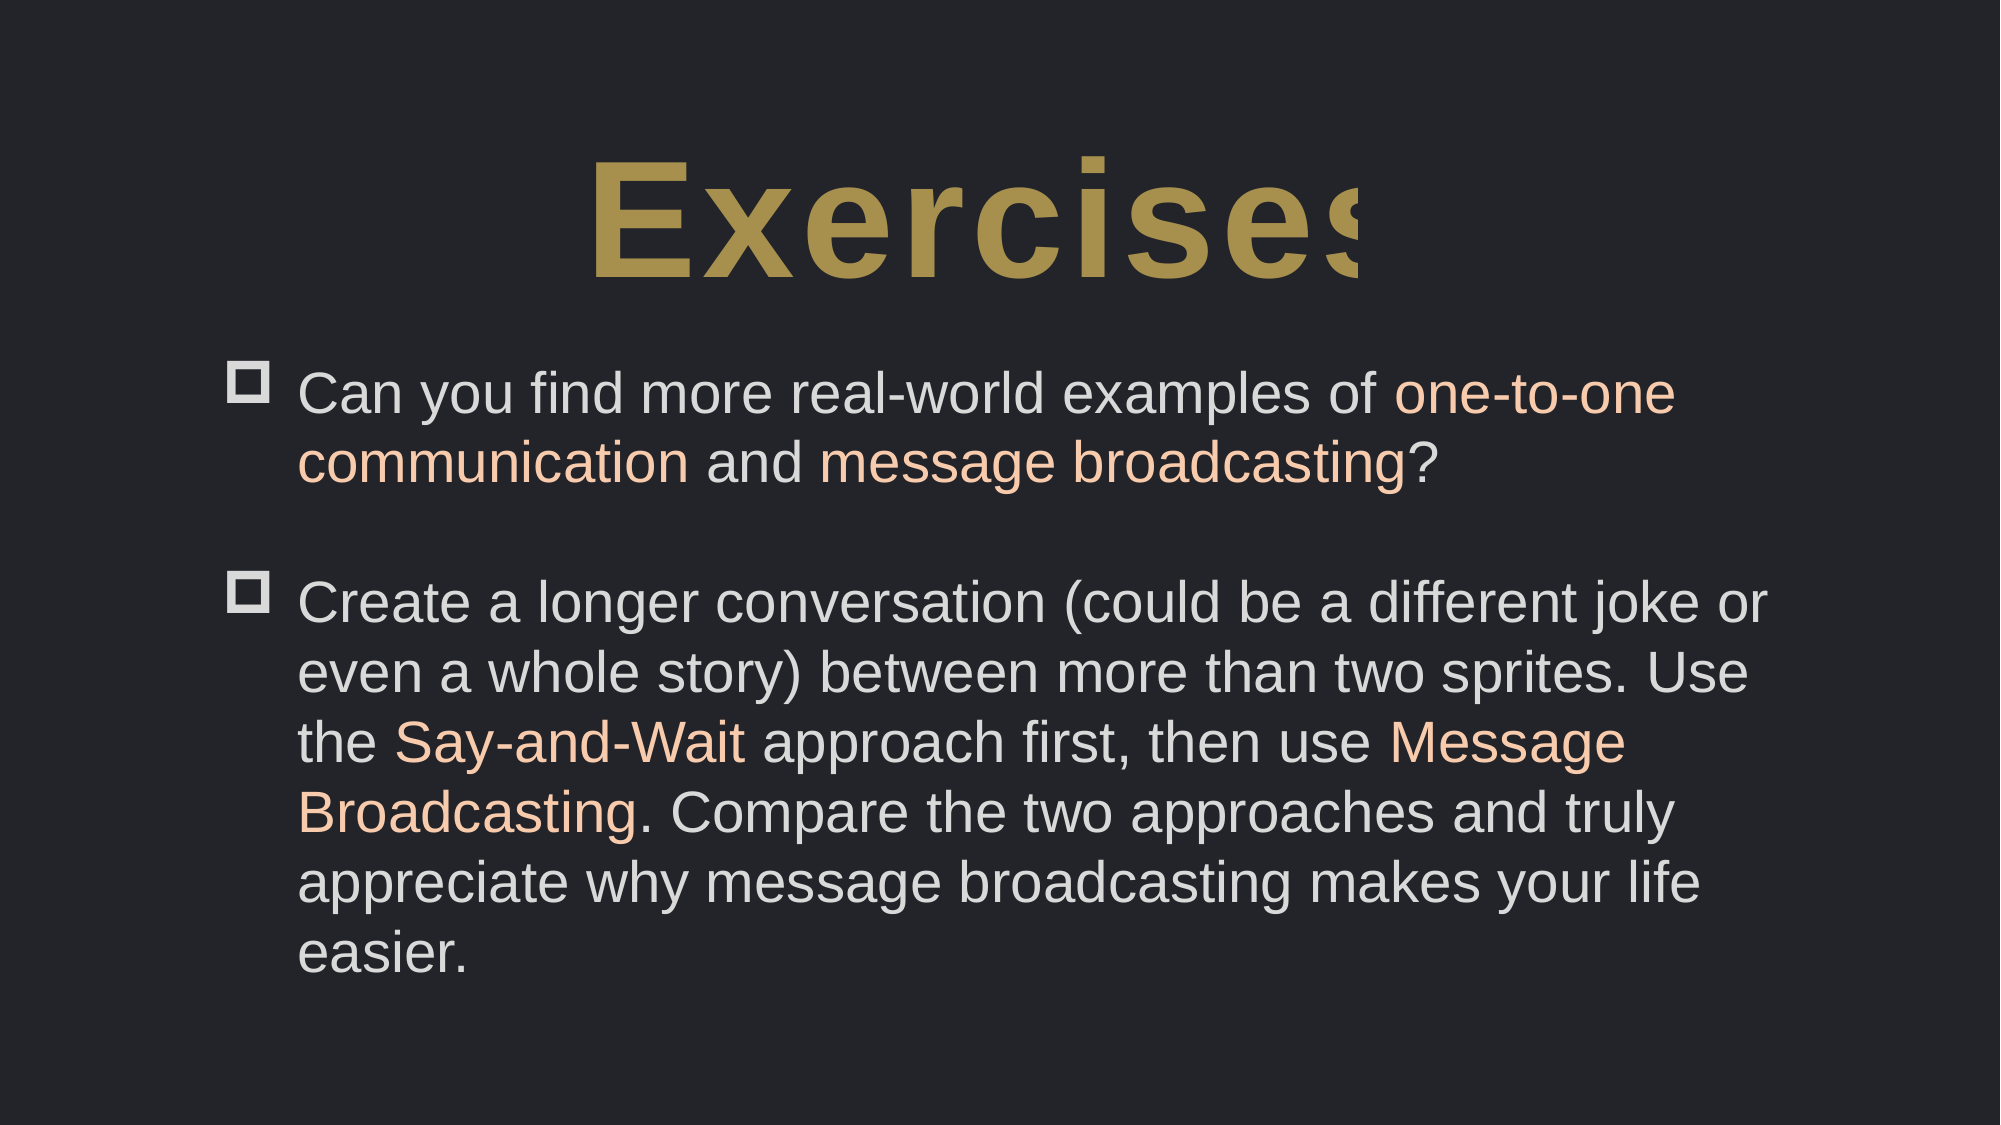

Exercises
Can you find more real-world examples of one-to-one communication and message broadcasting?
Create a longer conversation (could be a different joke or even a whole story) between more than two sprites. Use the Say-and-Wait approach first, then use Message Broadcasting. Compare the two approaches and truly appreciate why message broadcasting makes your life easier.